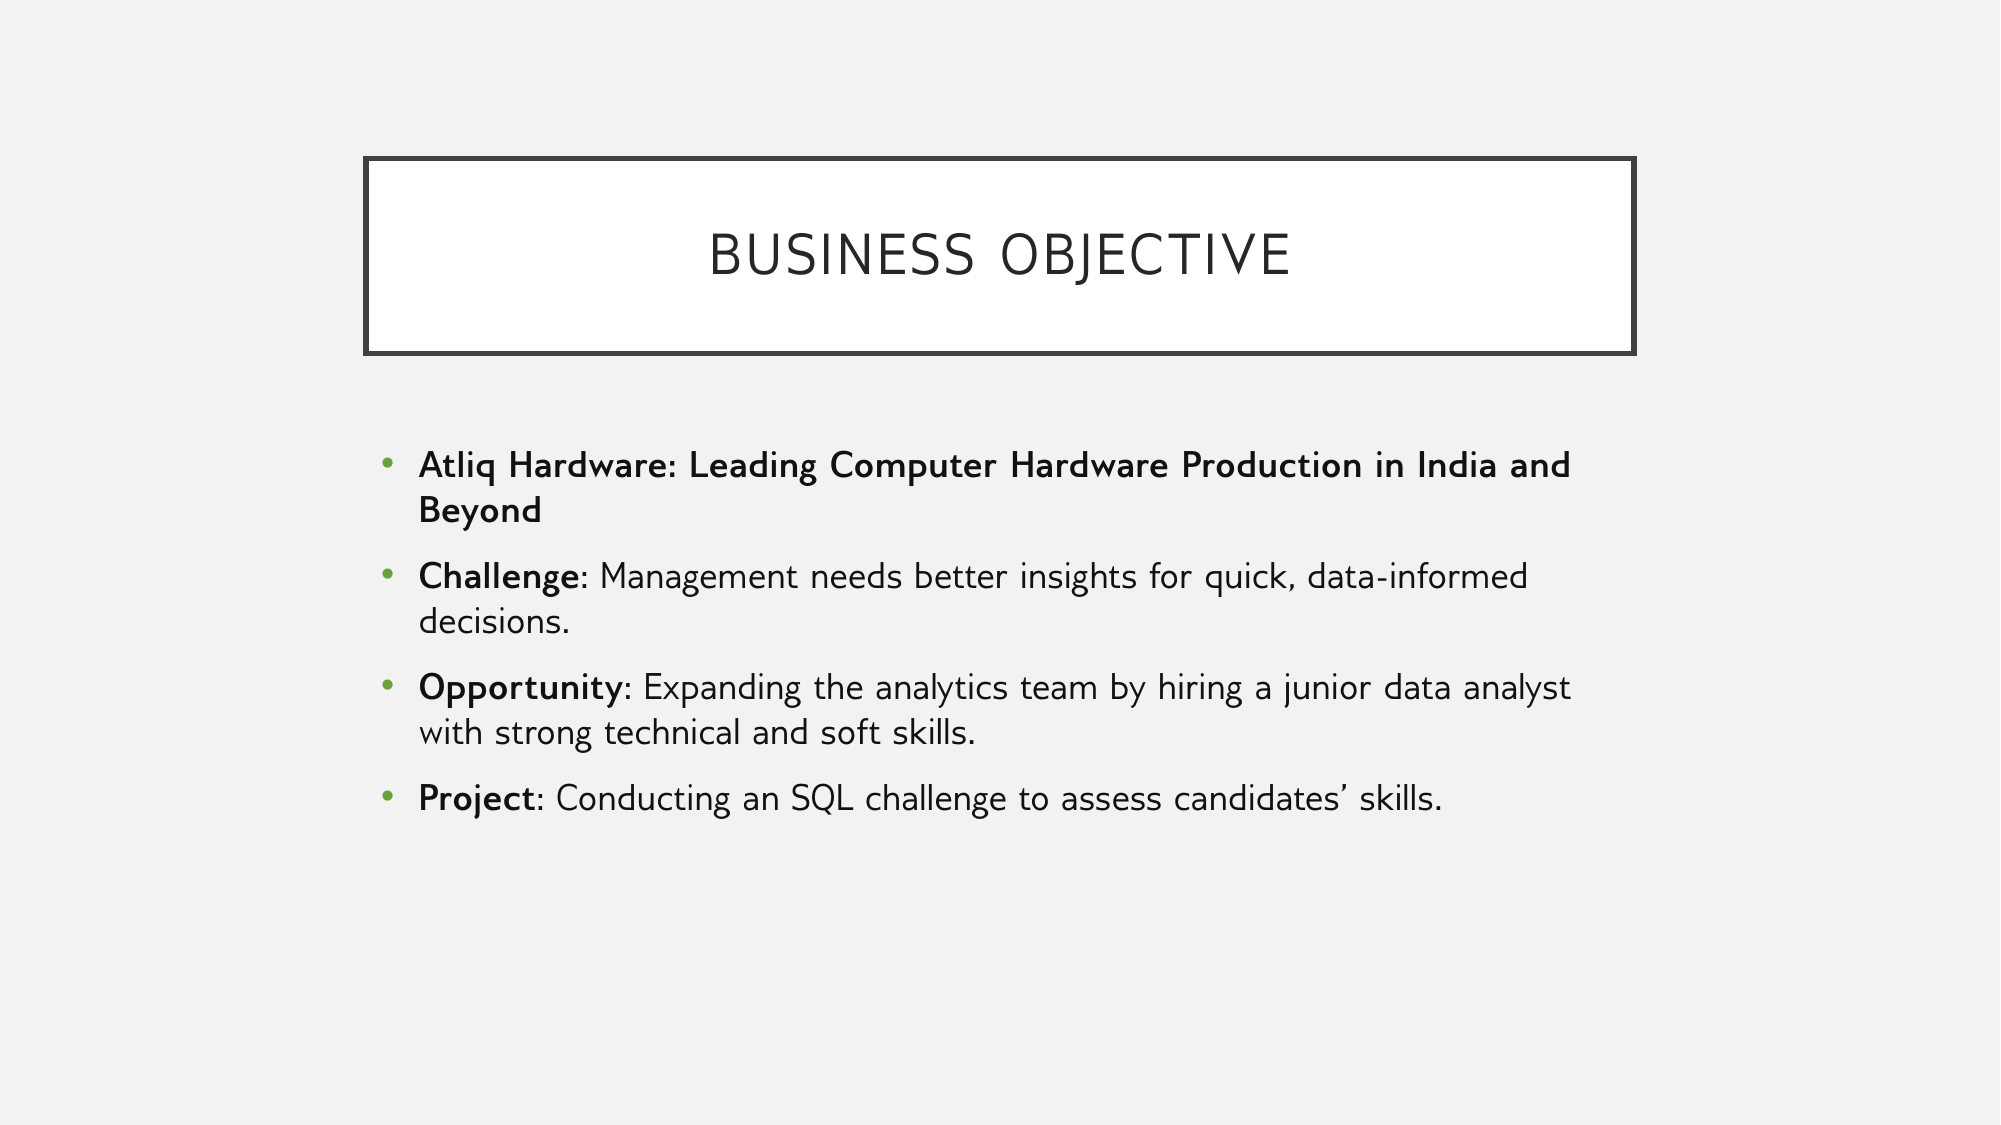

# BUSINESS OBJECTIVE
Atliq Hardware: Leading Computer Hardware Production in India and Beyond
Challenge: Management needs better insights for quick, data-informed decisions.
Opportunity: Expanding the analytics team by hiring a junior data analyst with strong technical and soft skills.
Project: Conducting an SQL challenge to assess candidates’ skills.